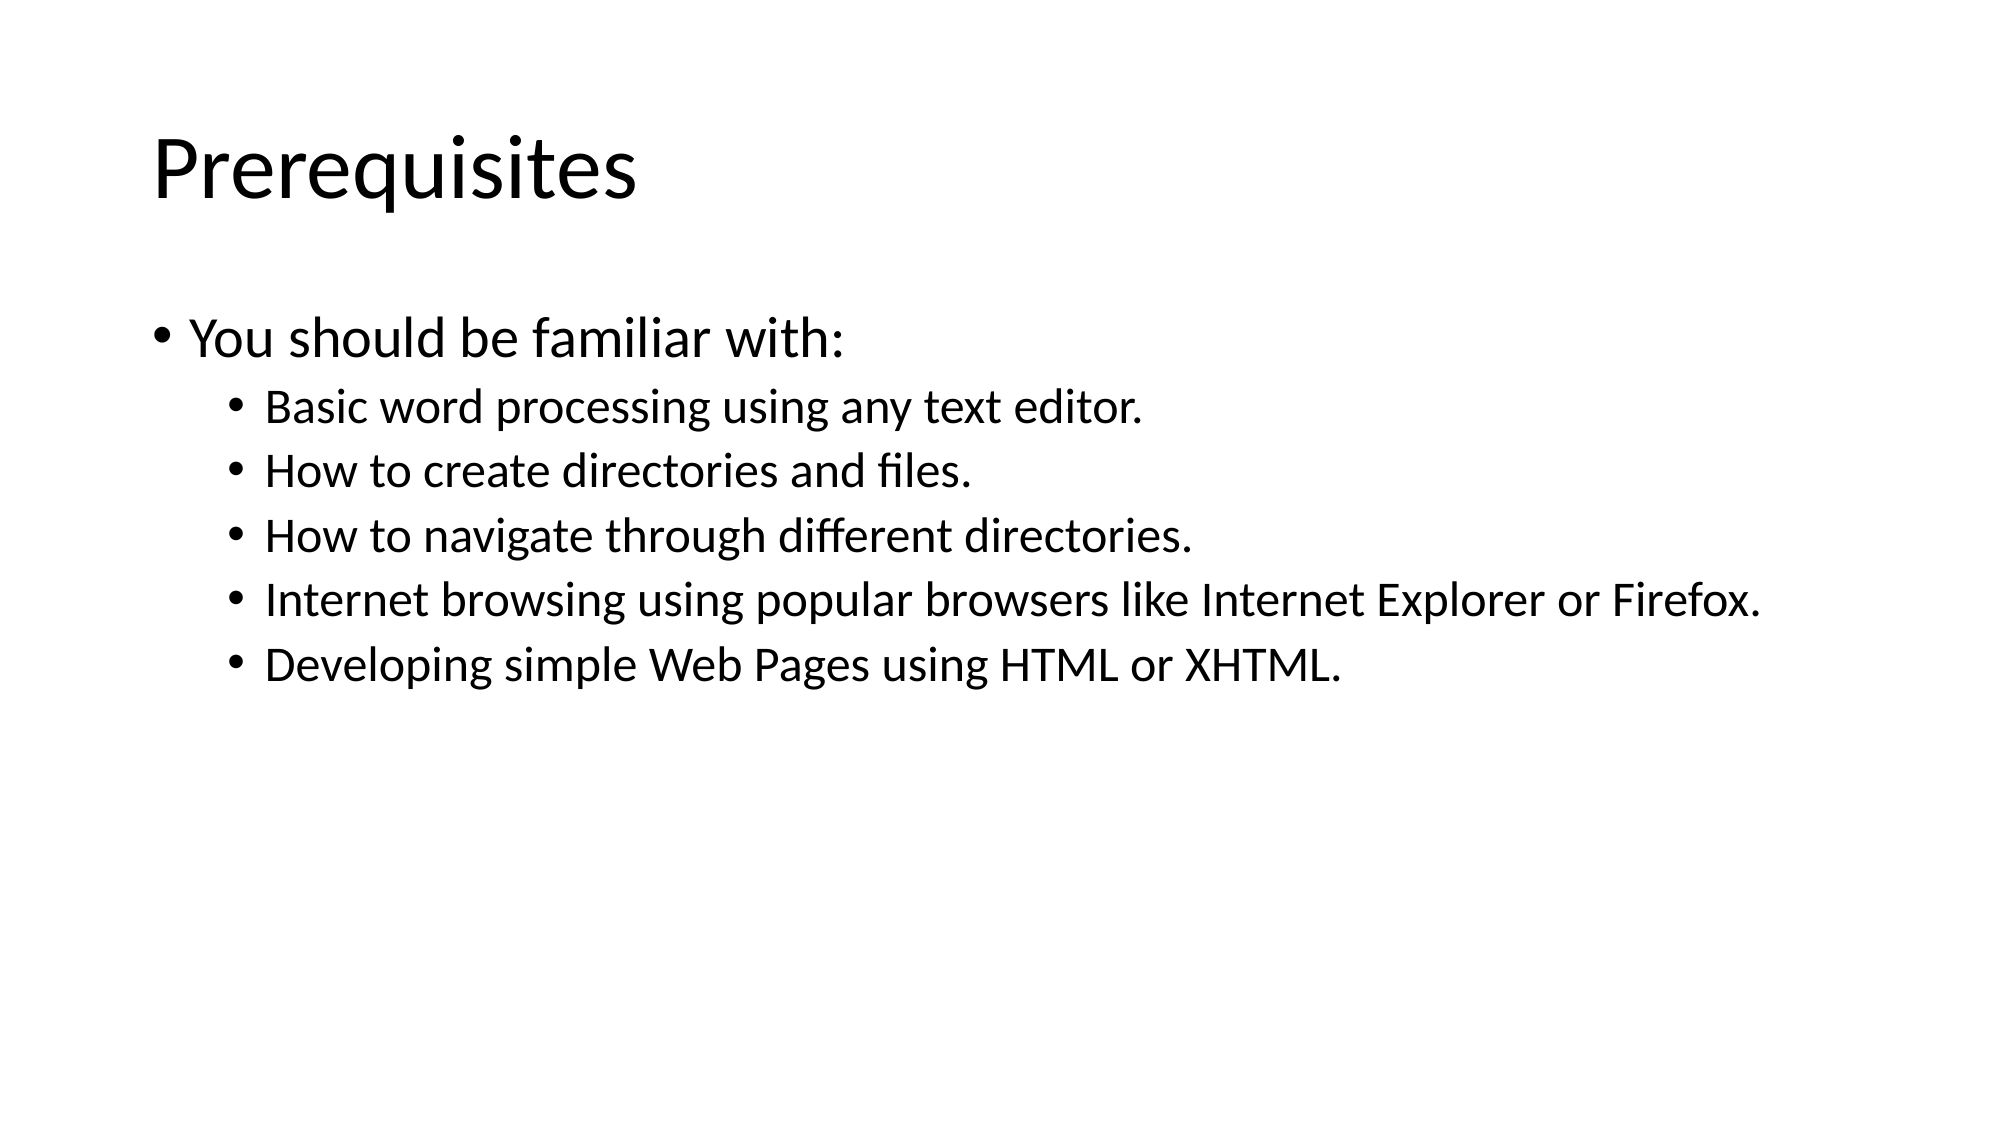

# Prerequisites
You should be familiar with:
Basic word processing using any text editor.
How to create directories and files.
How to navigate through different directories.
Internet browsing using popular browsers like Internet Explorer or Firefox.
Developing simple Web Pages using HTML or XHTML.